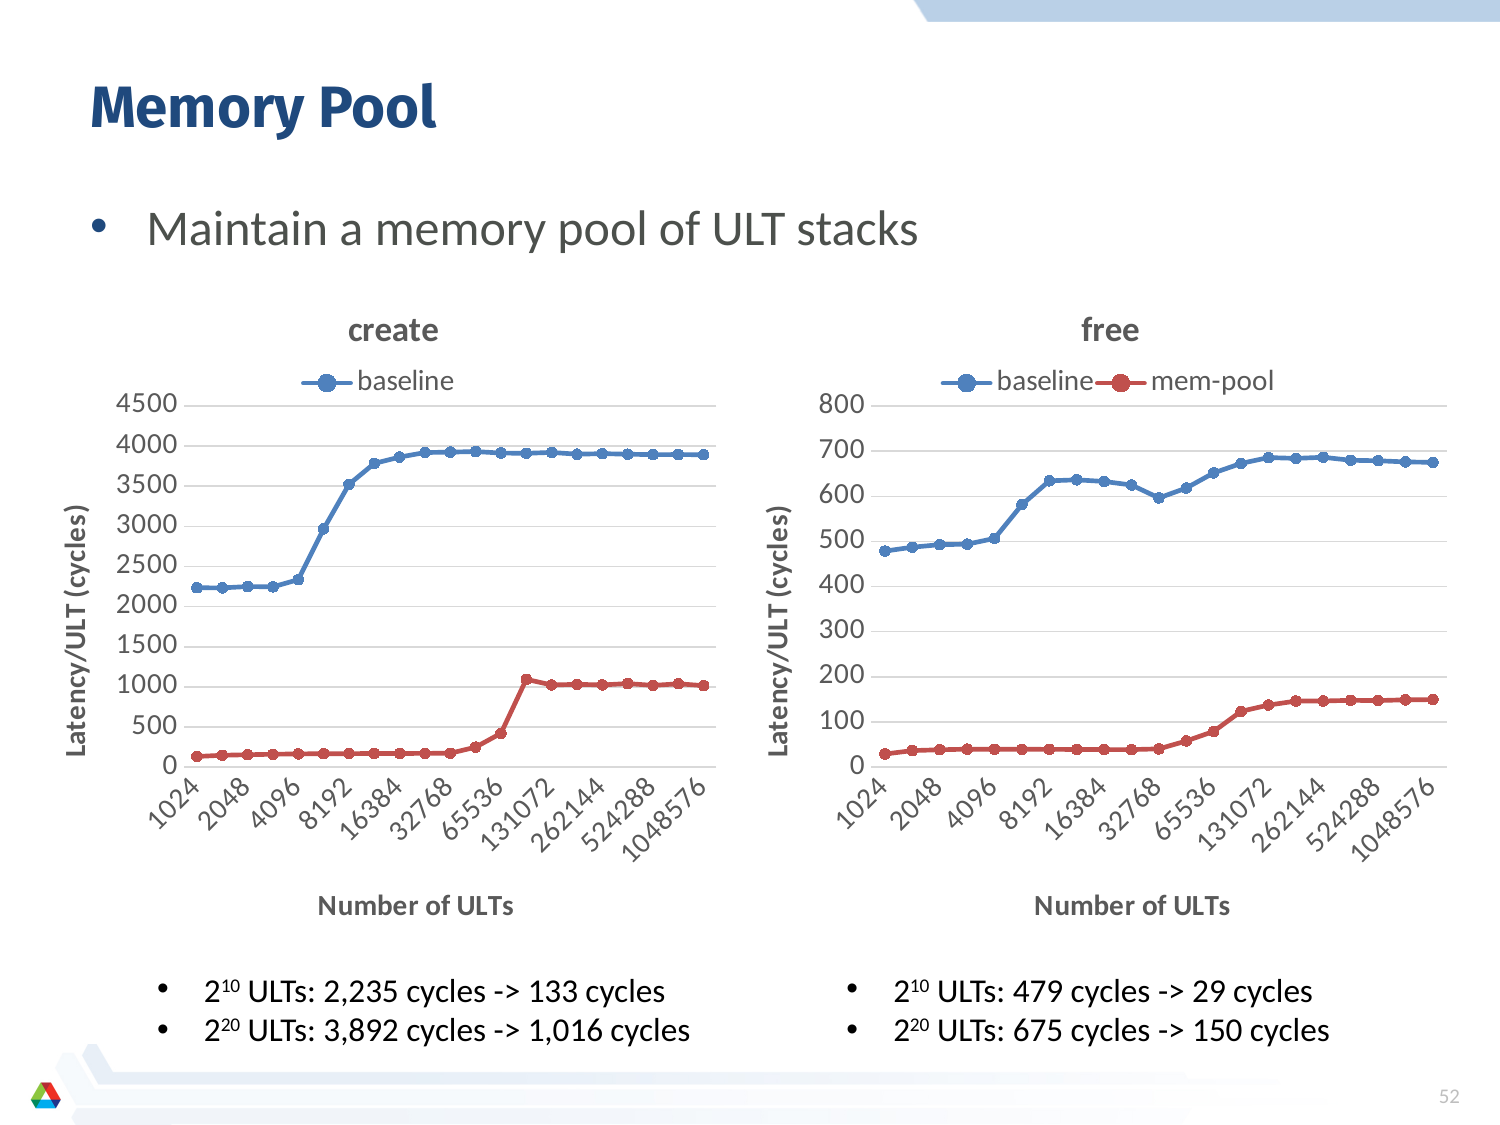

# Memory Pool
Maintain a memory pool of ULT stacks

### Chart: create

| Category | baseline | mem-pool |
|---|---|---|
| 1024.0 | 2235.07 | 132.57 |
| 1536.0 | 2234.03 | 148.16 |
| 2048.0 | 2250.92 | 155.18 |
| 3072.0 | 2246.78 | 160.67 |
| 4096.0 | 2337.02 | 164.8 |
| 6144.0 | 2969.37 | 167.65 |
| 8192.0 | 3524.29 | 168.43 |
| 12288.0 | 3784.5 | 170.03 |
| 16384.0 | 3863.55 | 170.44 |
| 24576.0 | 3920.24 | 171.95 |
| 32768.0 | 3925.13 | 173.33 |
| 49152.0 | 3932.32 | 248.92 |
| 65536.0 | 3913.29 | 421.6 |
| 98304.0 | 3910.55 | 1093.98 |
| 131072.0 | 3921.2 | 1023.34 |
| 196608.0 | 3899.15 | 1032.12 |
| 262144.0 | 3905.68 | 1024.28 |
| 393216.0 | 3899.06 | 1041.65 |
| 524288.0 | 3893.42 | 1018.33 |
| 786432.0 | 3894.74 | 1038.41 |
| 1.048576E6 | 3891.94 | 1015.65 |

### Chart: free

| Category | baseline | mem-pool |
|---|---|---|
| 1024.0 | 478.57 | 29.12 |
| 1536.0 | 487.26 | 36.73 |
| 2048.0 | 492.91 | 38.52 |
| 3072.0 | 493.87 | 39.81 |
| 4096.0 | 506.7 | 39.67 |
| 6144.0 | 581.37 | 39.56 |
| 8192.0 | 634.24 | 39.43 |
| 12288.0 | 636.5 | 39.22 |
| 16384.0 | 632.76 | 38.92 |
| 24576.0 | 624.92 | 38.9 |
| 32768.0 | 596.3599999999996 | 40.44 |
| 49152.0 | 618.3299999999996 | 57.99 |
| 65536.0 | 651.74 | 79.14 |
| 98304.0 | 672.77 | 123.59 |
| 131072.0 | 685.8199999999996 | 137.58 |
| 196608.0 | 683.91 | 146.29 |
| 262144.0 | 686.47 | 146.48 |
| 393216.0 | 679.74 | 147.95 |
| 524288.0 | 678.75 | 147.48 |
| 786432.0 | 676.13 | 149.12 |
| 1.048576E6 | 675.13 | 149.53 |
210 ULTs: 2,235 cycles -> 133 cycles
220 ULTs: 3,892 cycles -> 1,016 cycles
210 ULTs: 479 cycles -> 29 cycles
220 ULTs: 675 cycles -> 150 cycles
52